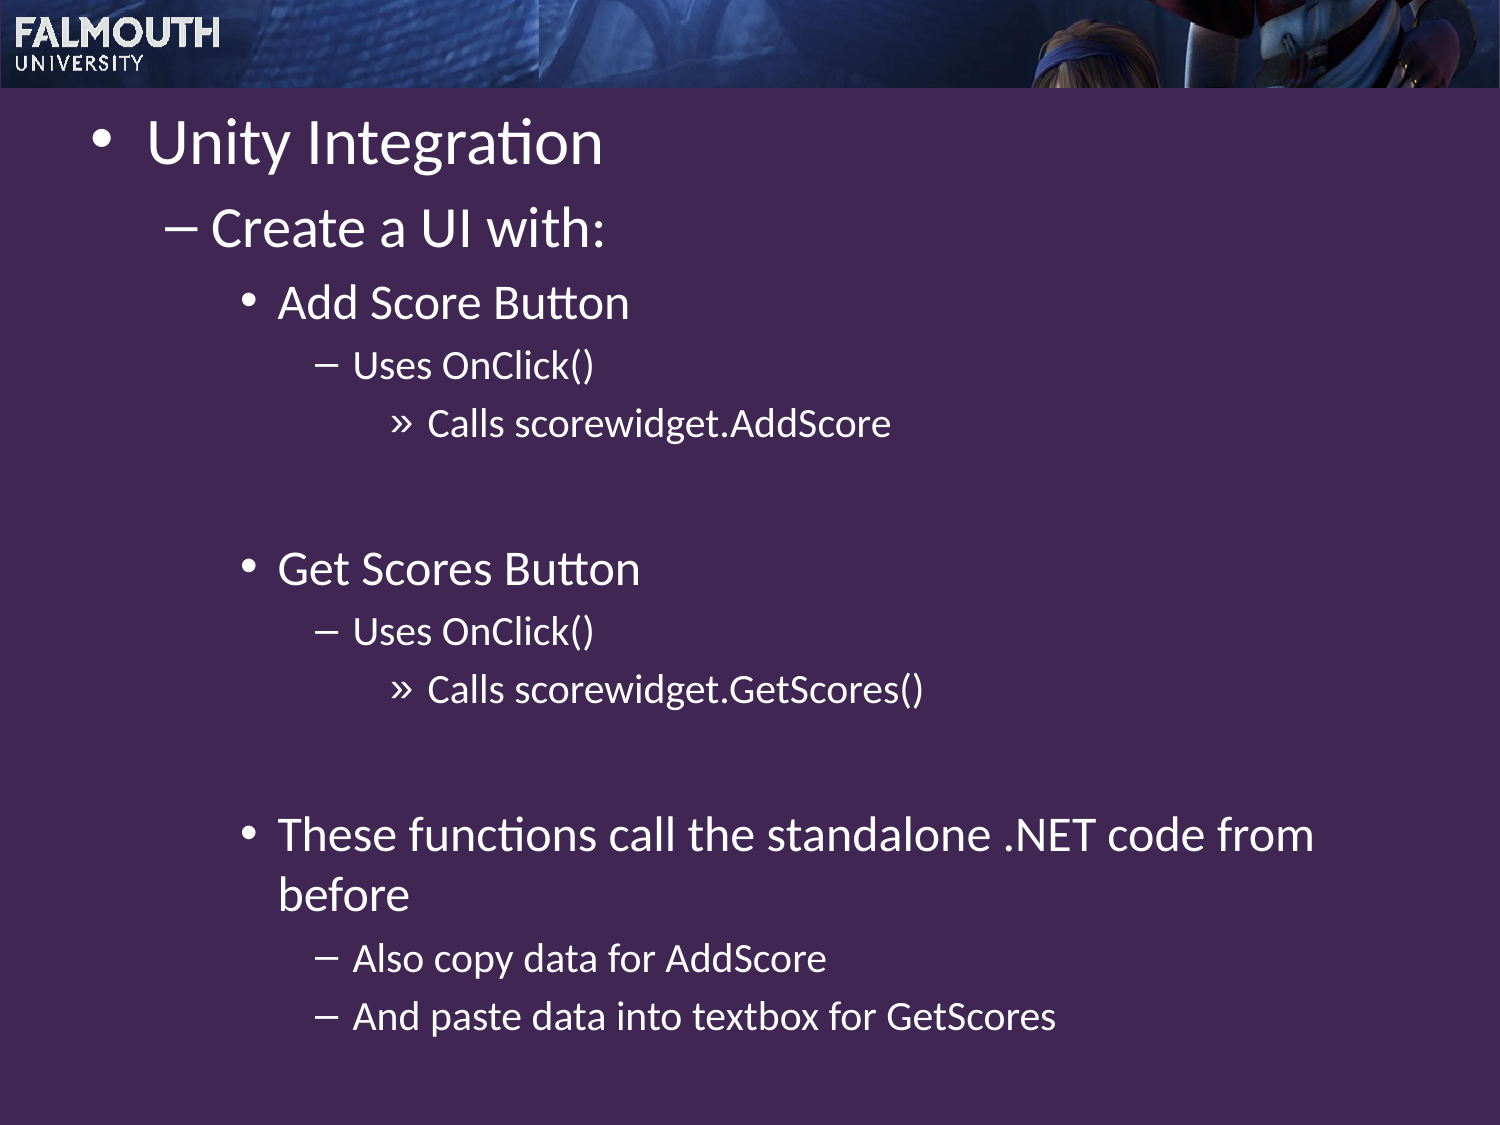

Unity Integration
Create a UI with:
Add Score Button
Uses OnClick()
Calls scorewidget.AddScore

Get Scores Button
Uses OnClick()
Calls scorewidget.GetScores()

These functions call the standalone .NET code from before
Also copy data for AddScore
And paste data into textbox for GetScores